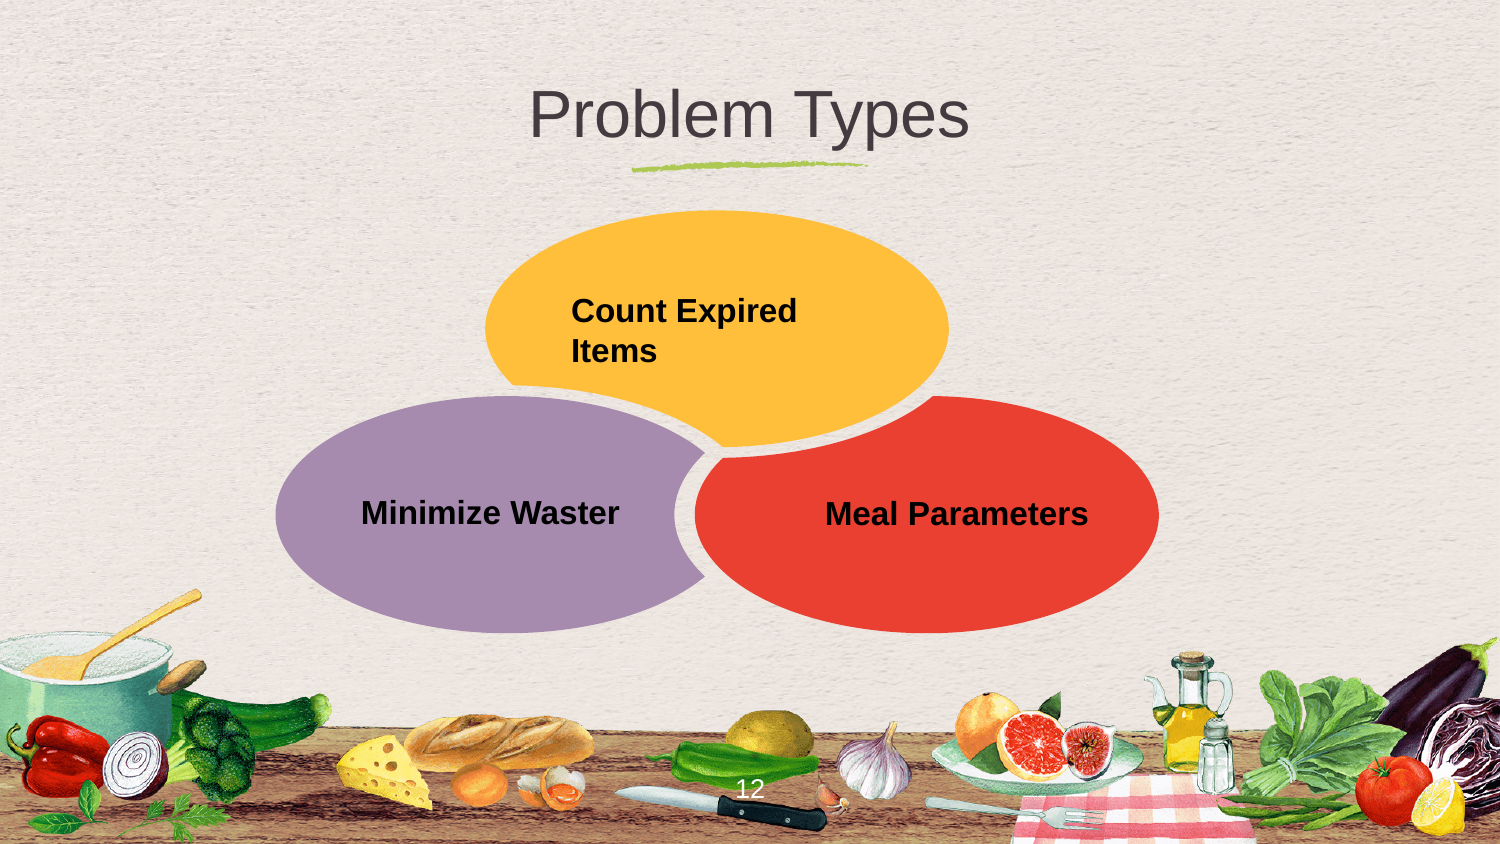

# Problem Types

Count Expired Items
Minimize Waster
Meal Parameters
12